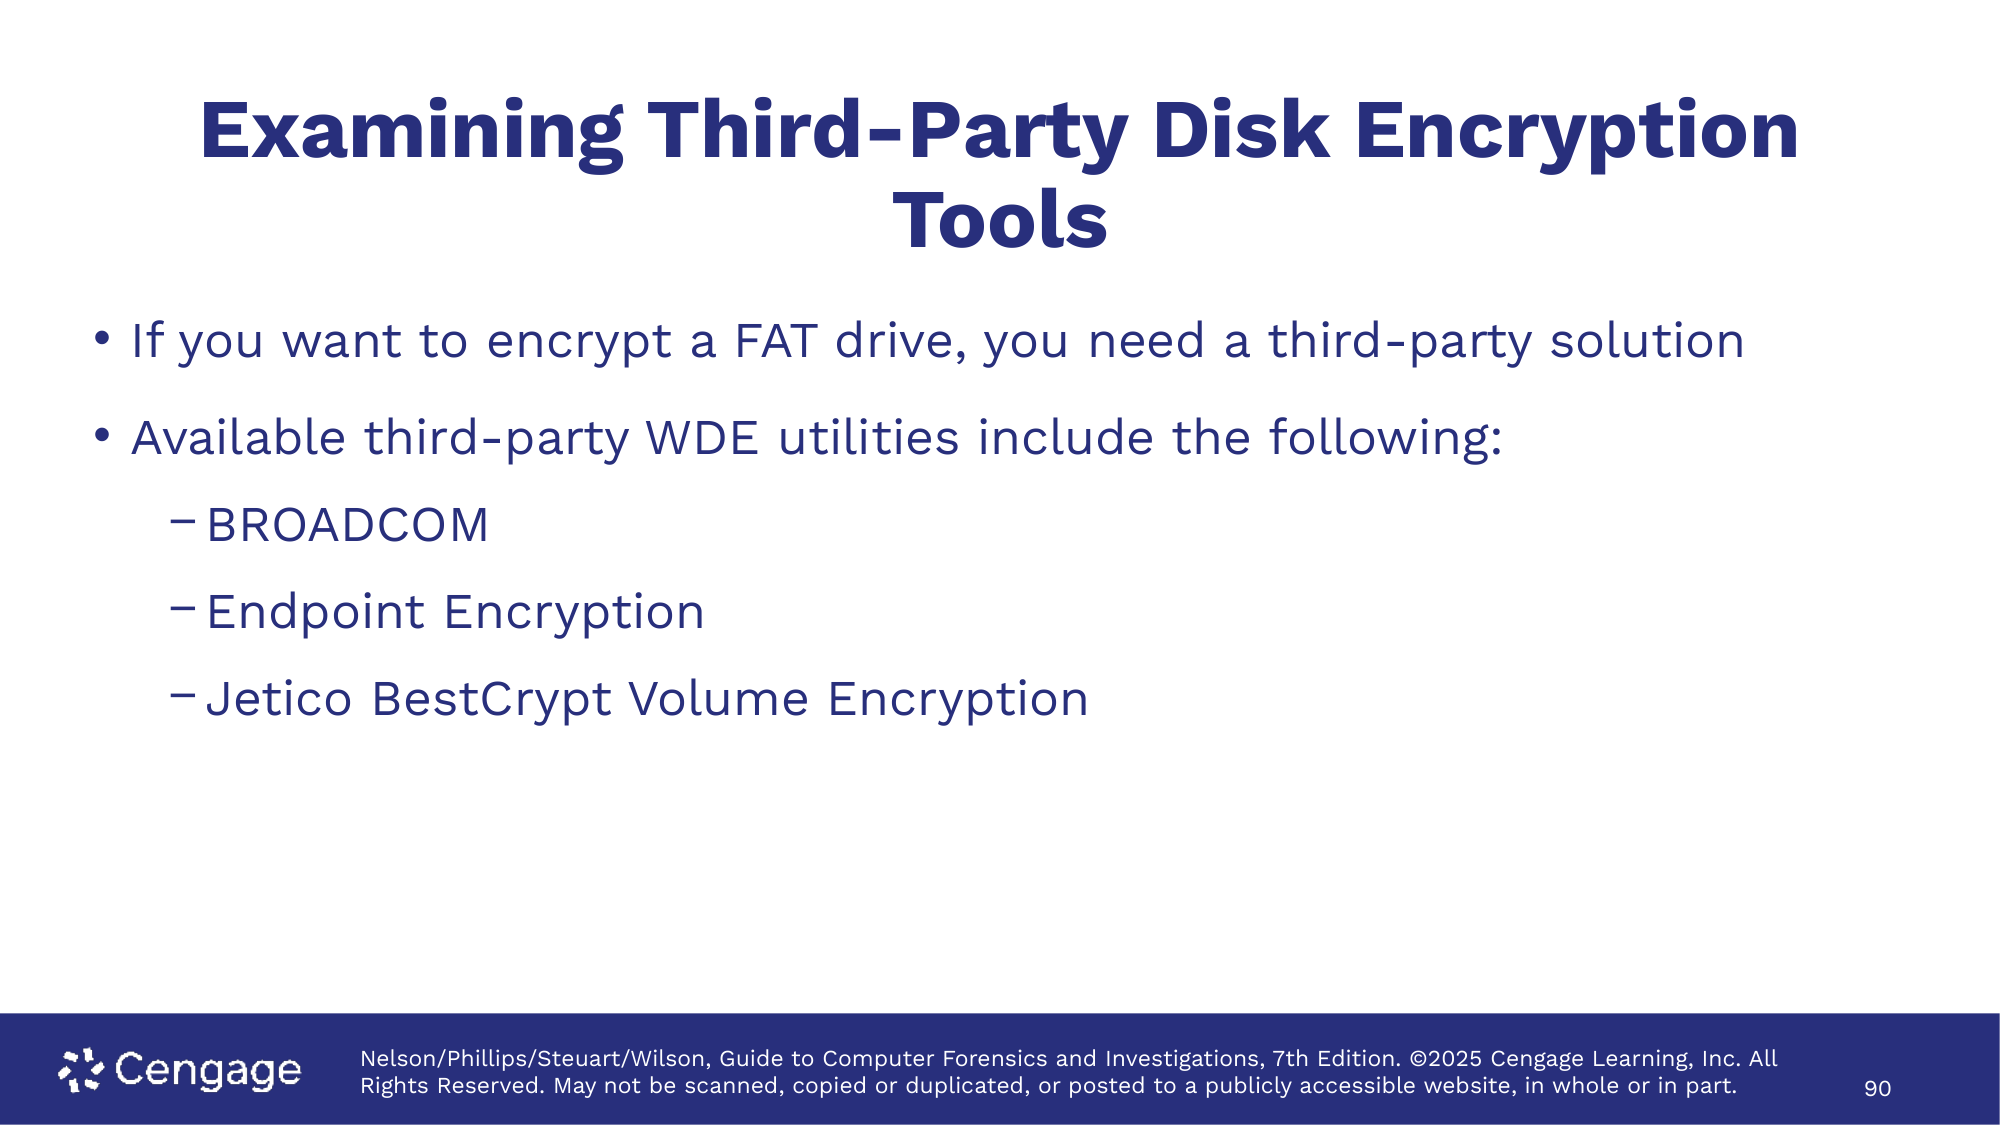

Examining Third-Party Disk Encryption Tools
# If you want to encrypt a FAT drive, you need a third-party solution
Available third-party WDE utilities include the following:
BROADCOM
Endpoint Encryption
Jetico BestCrypt Volume Encryption